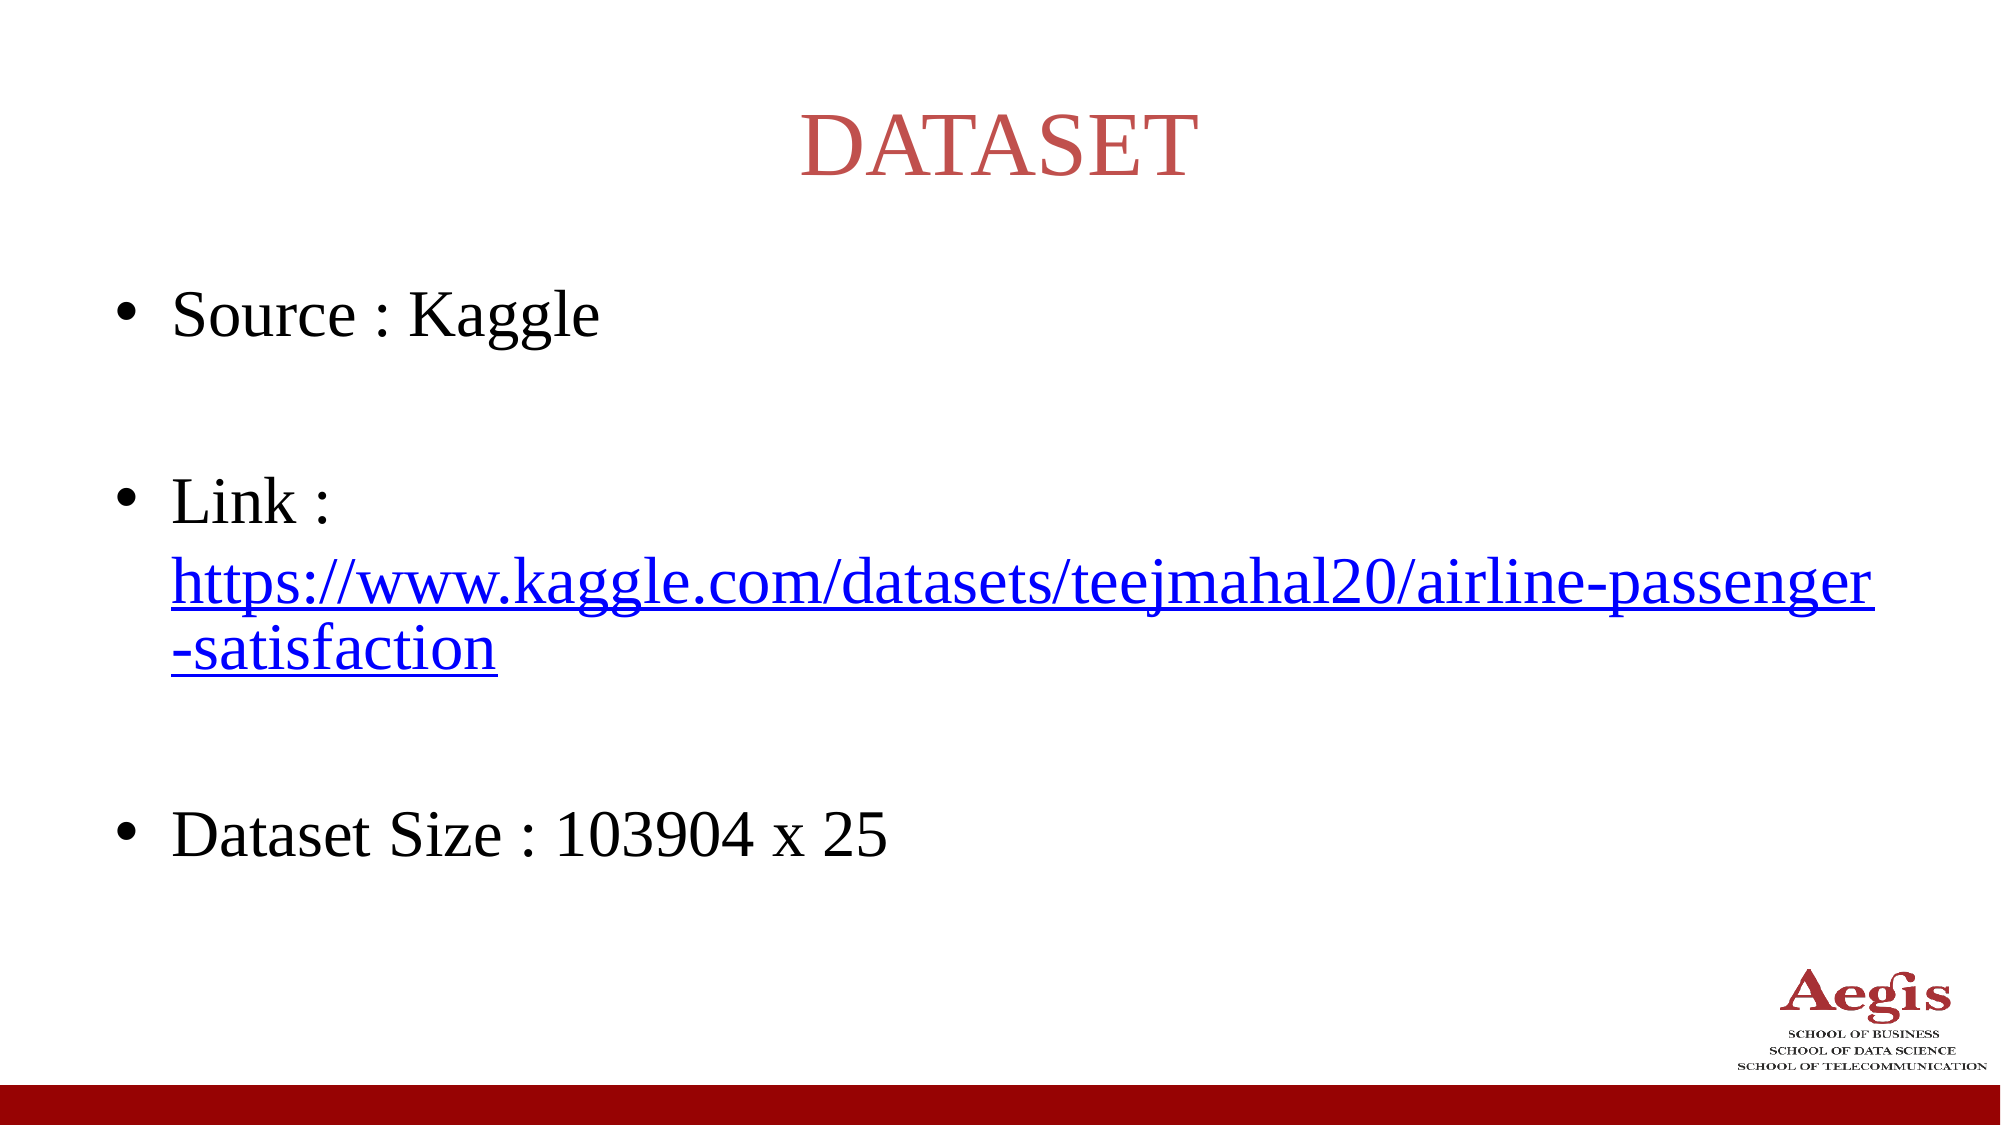

# DATASET
Source : Kaggle

Link : https://www.kaggle.com/datasets/teejmahal20/airline-passenger-satisfaction

Dataset Size : 103904 x 25